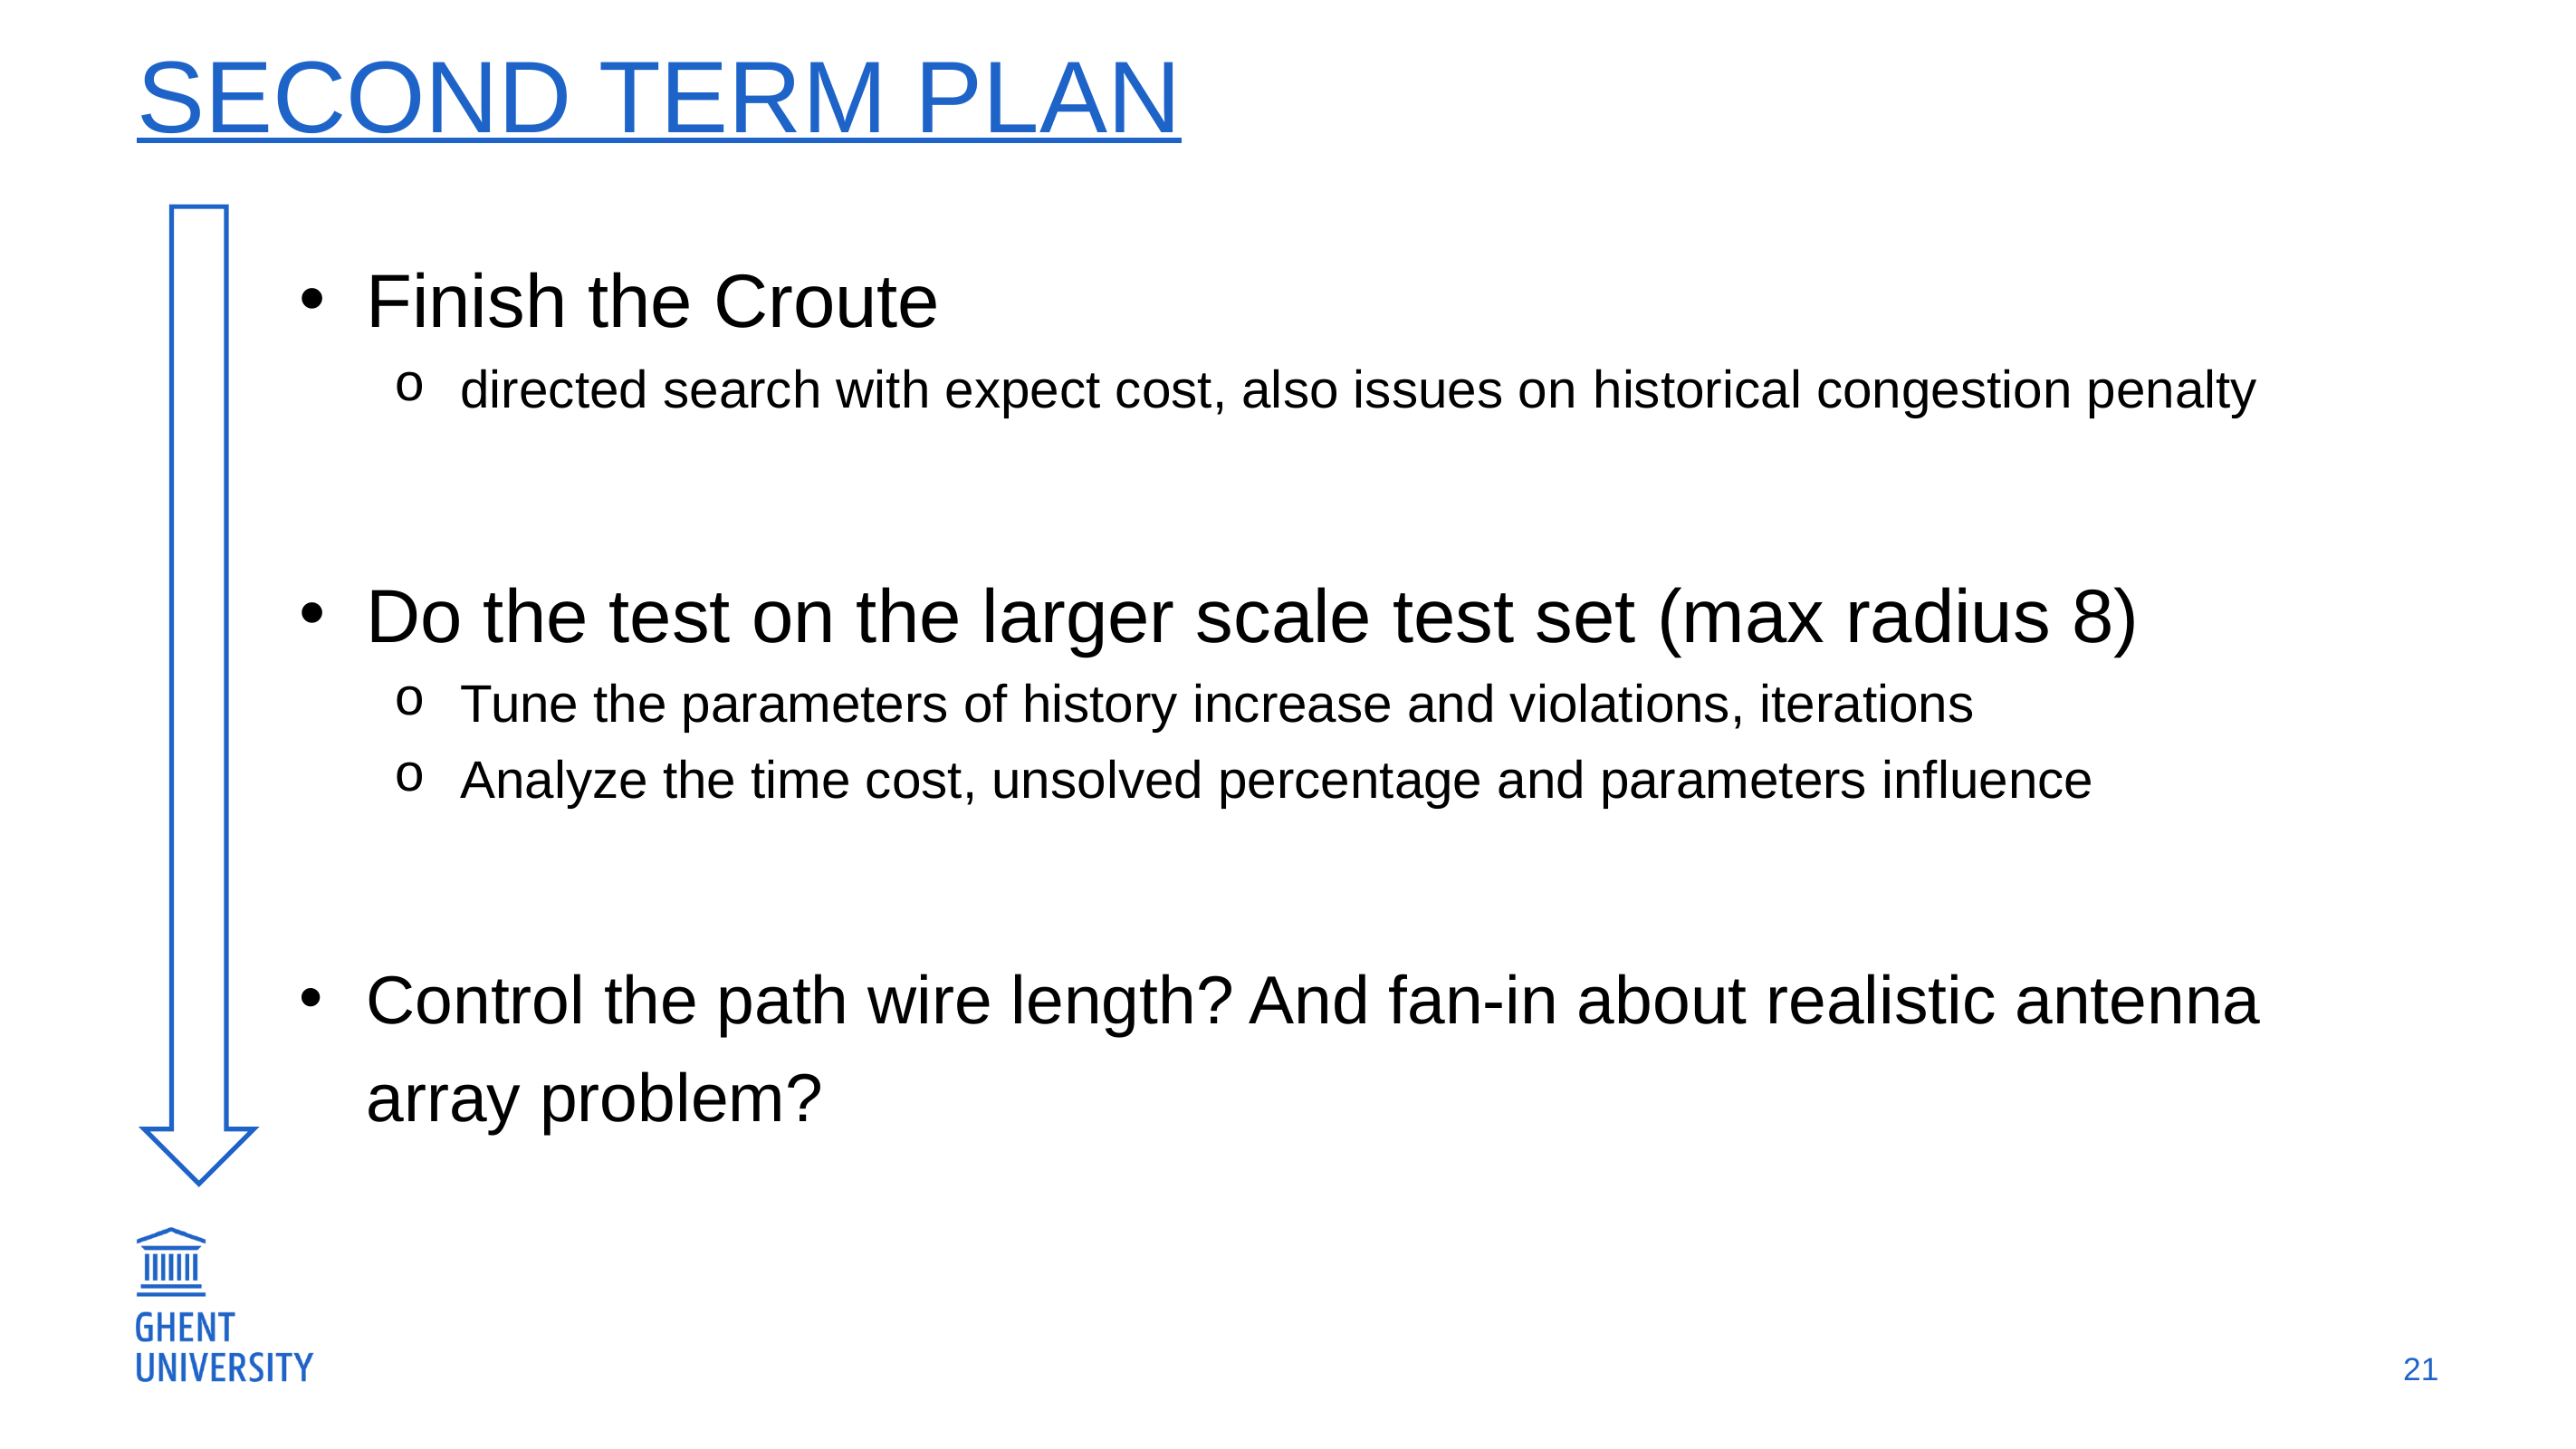

# Second term plan
Finish the Croute
directed search with expect cost, also issues on historical congestion penalty

Do the test on the larger scale test set (max radius 8)
Tune the parameters of history increase and violations, iterations
Analyze the time cost, unsolved percentage and parameters influence

Control the path wire length? And fan-in about realistic antenna array problem?

21